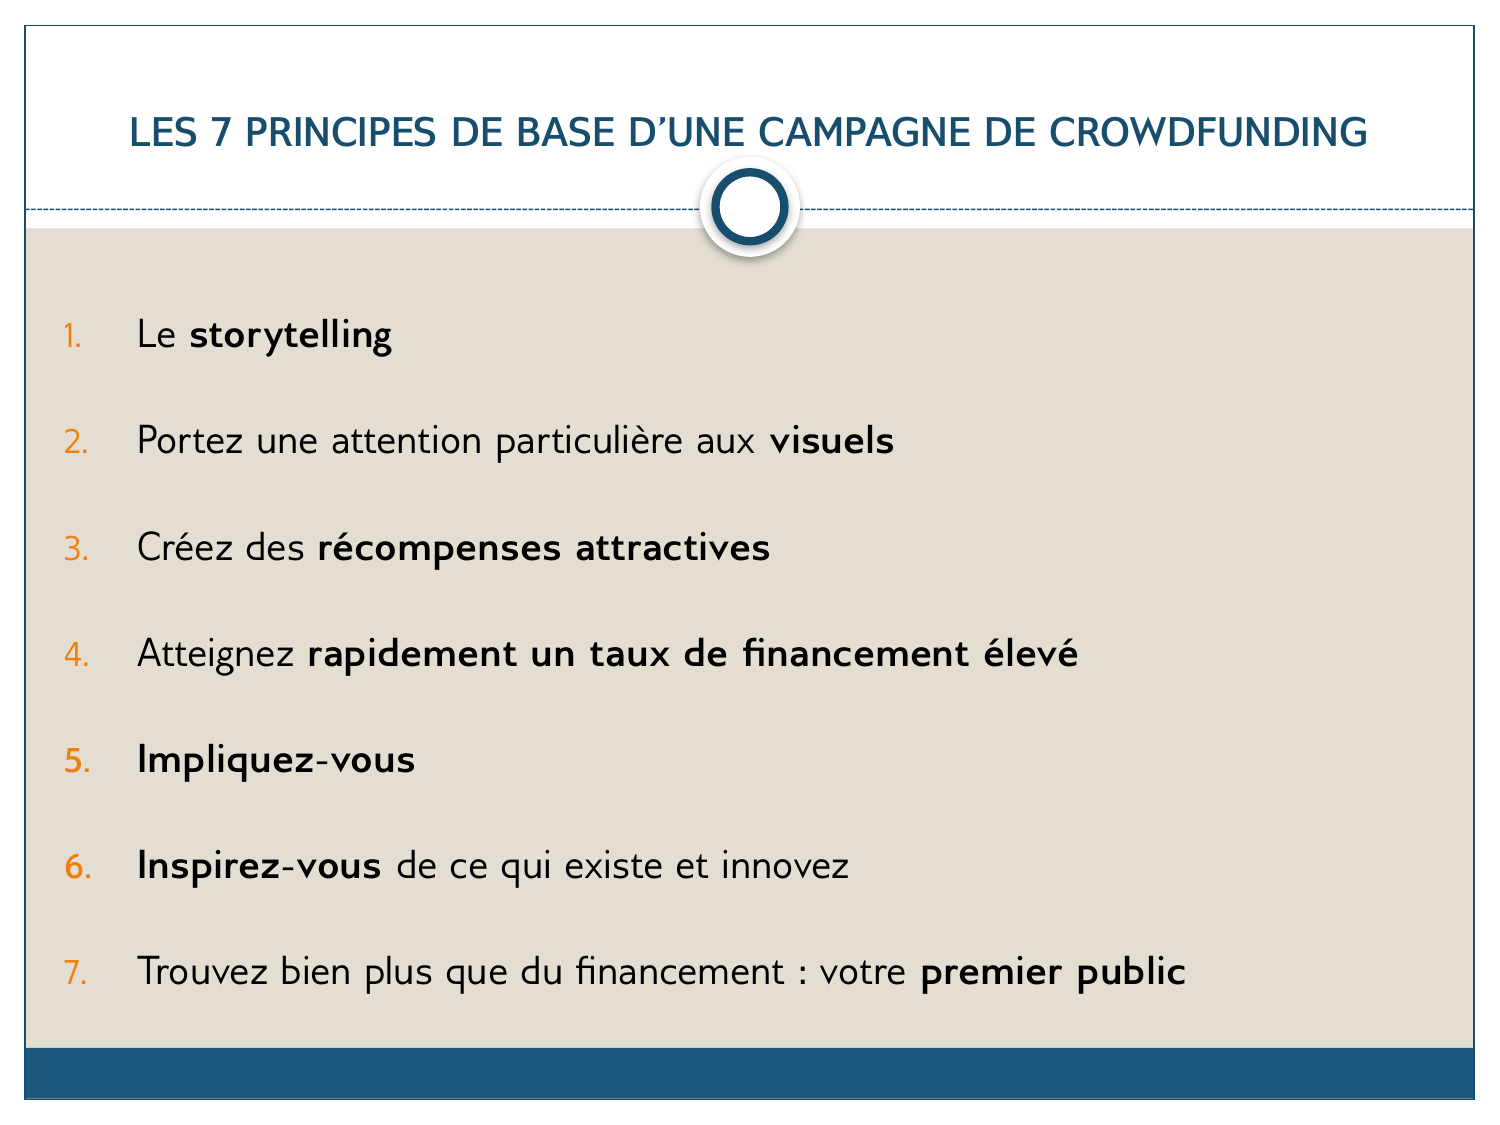

# LES 7 PRINCIPES DE BASE D’UNE CAMPAGNE DE CROWDFUNDING
Le storytelling
Portez une attention particulière aux visuels
Créez des récompenses attractives
Atteignez rapidement un taux de financement élevé
Impliquez-vous
Inspirez-vous de ce qui existe et innovez
Trouvez bien plus que du financement : votre premier public